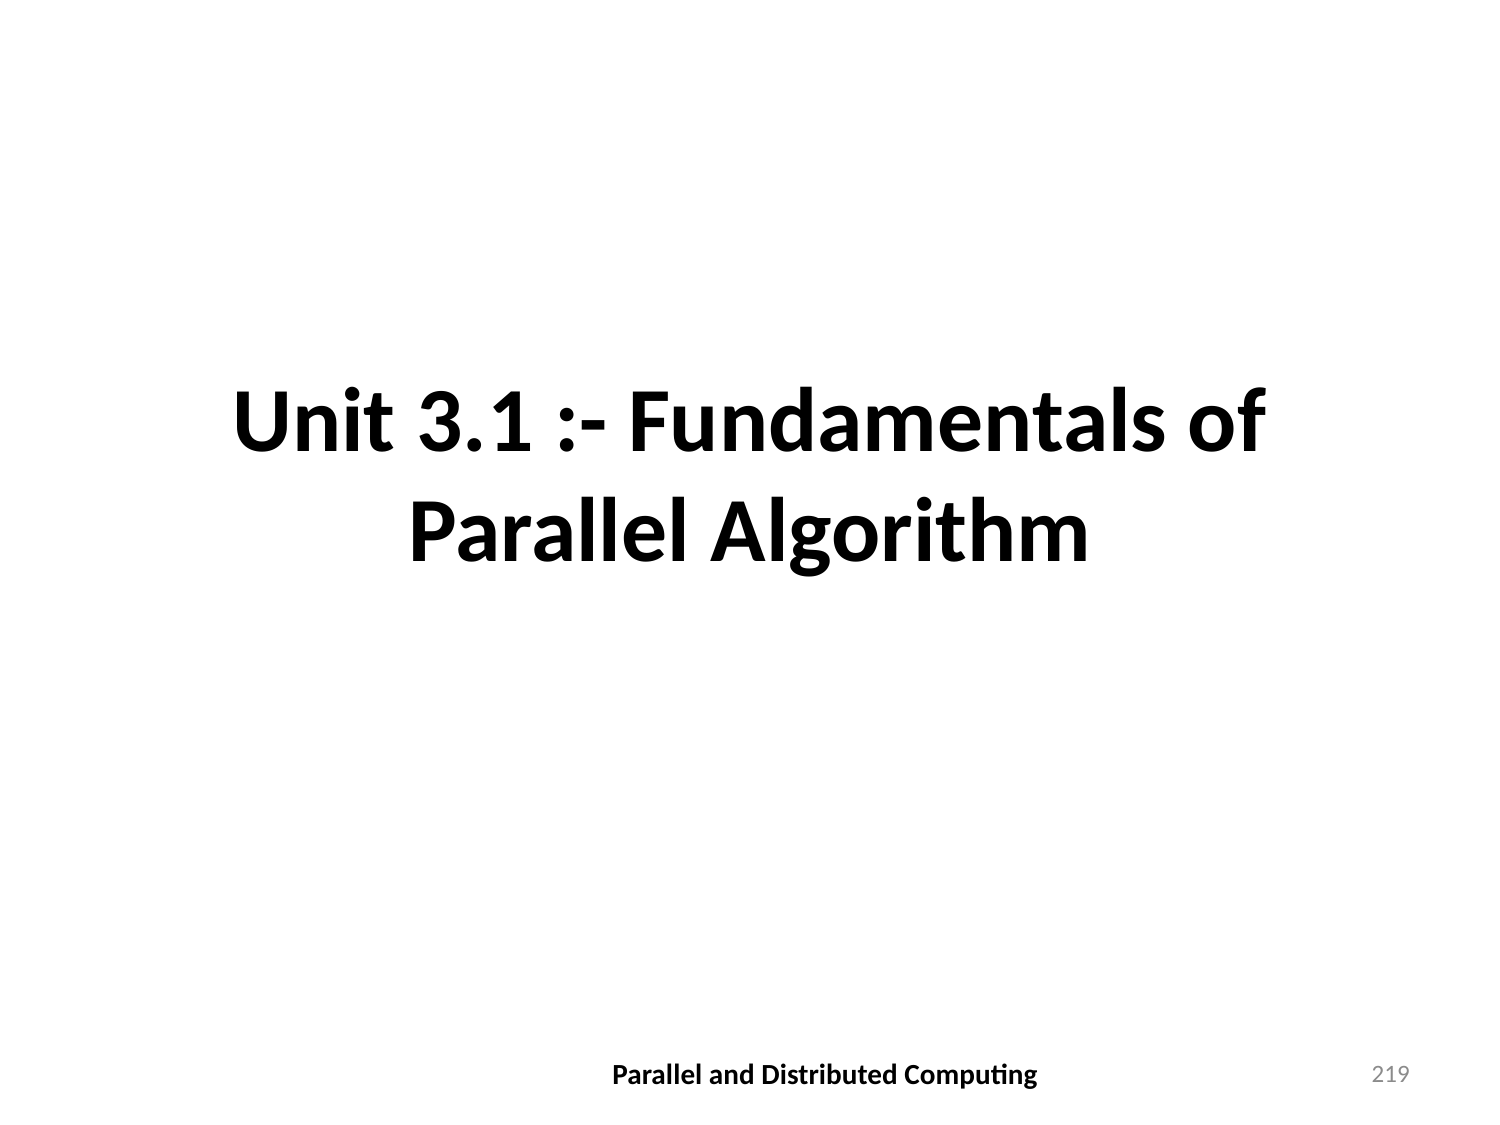

# Unit 3.1 :- Fundamentals of Parallel Algorithm

Parallel and Distributed Computing
219